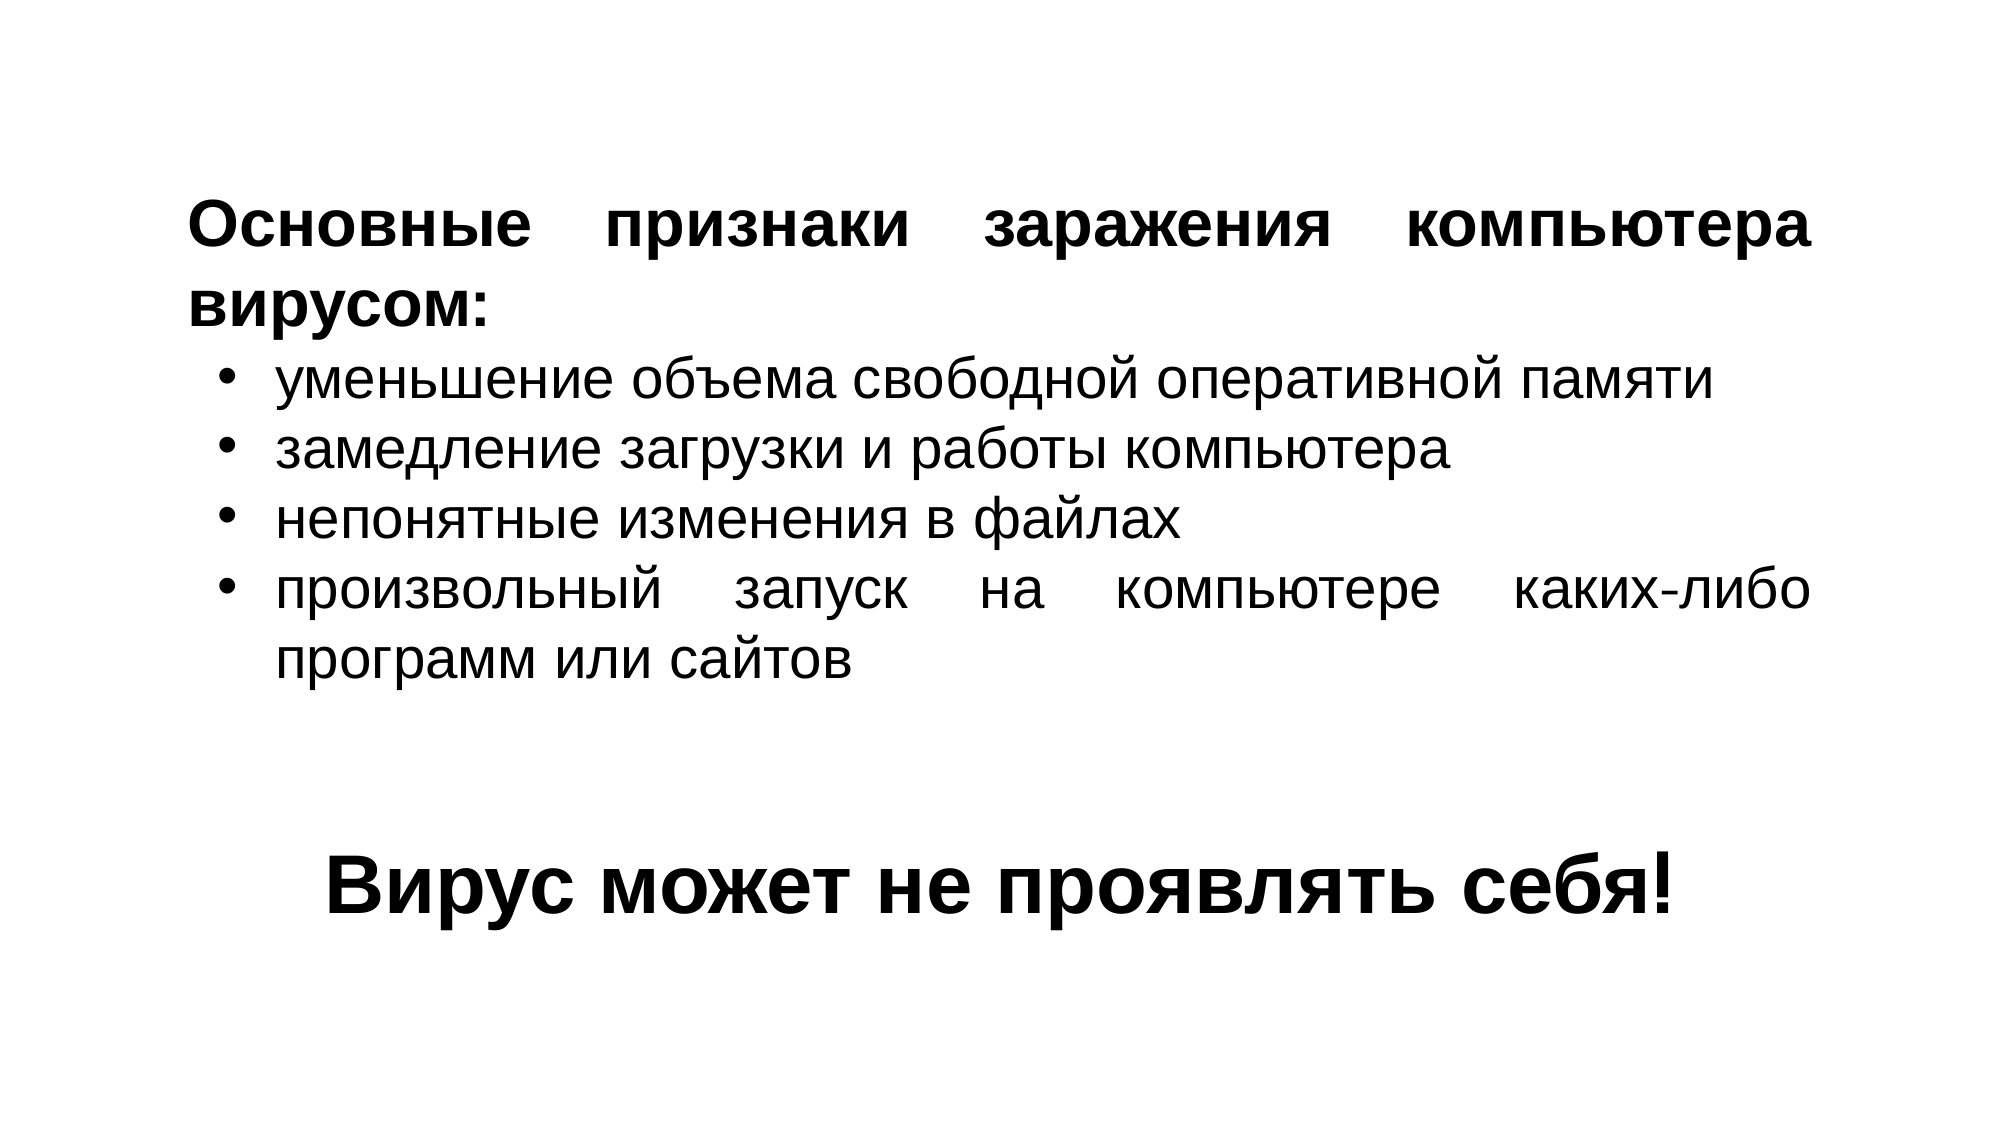

Основные признаки заражения компьютера вирусом:
уменьшение объема свободной оперативной памяти
замедление загрузки и работы компьютера
непонятные изменения в файлах
произвольный запуск на компьютере каких-либо программ или сайтов
Вирус может не проявлять себя!